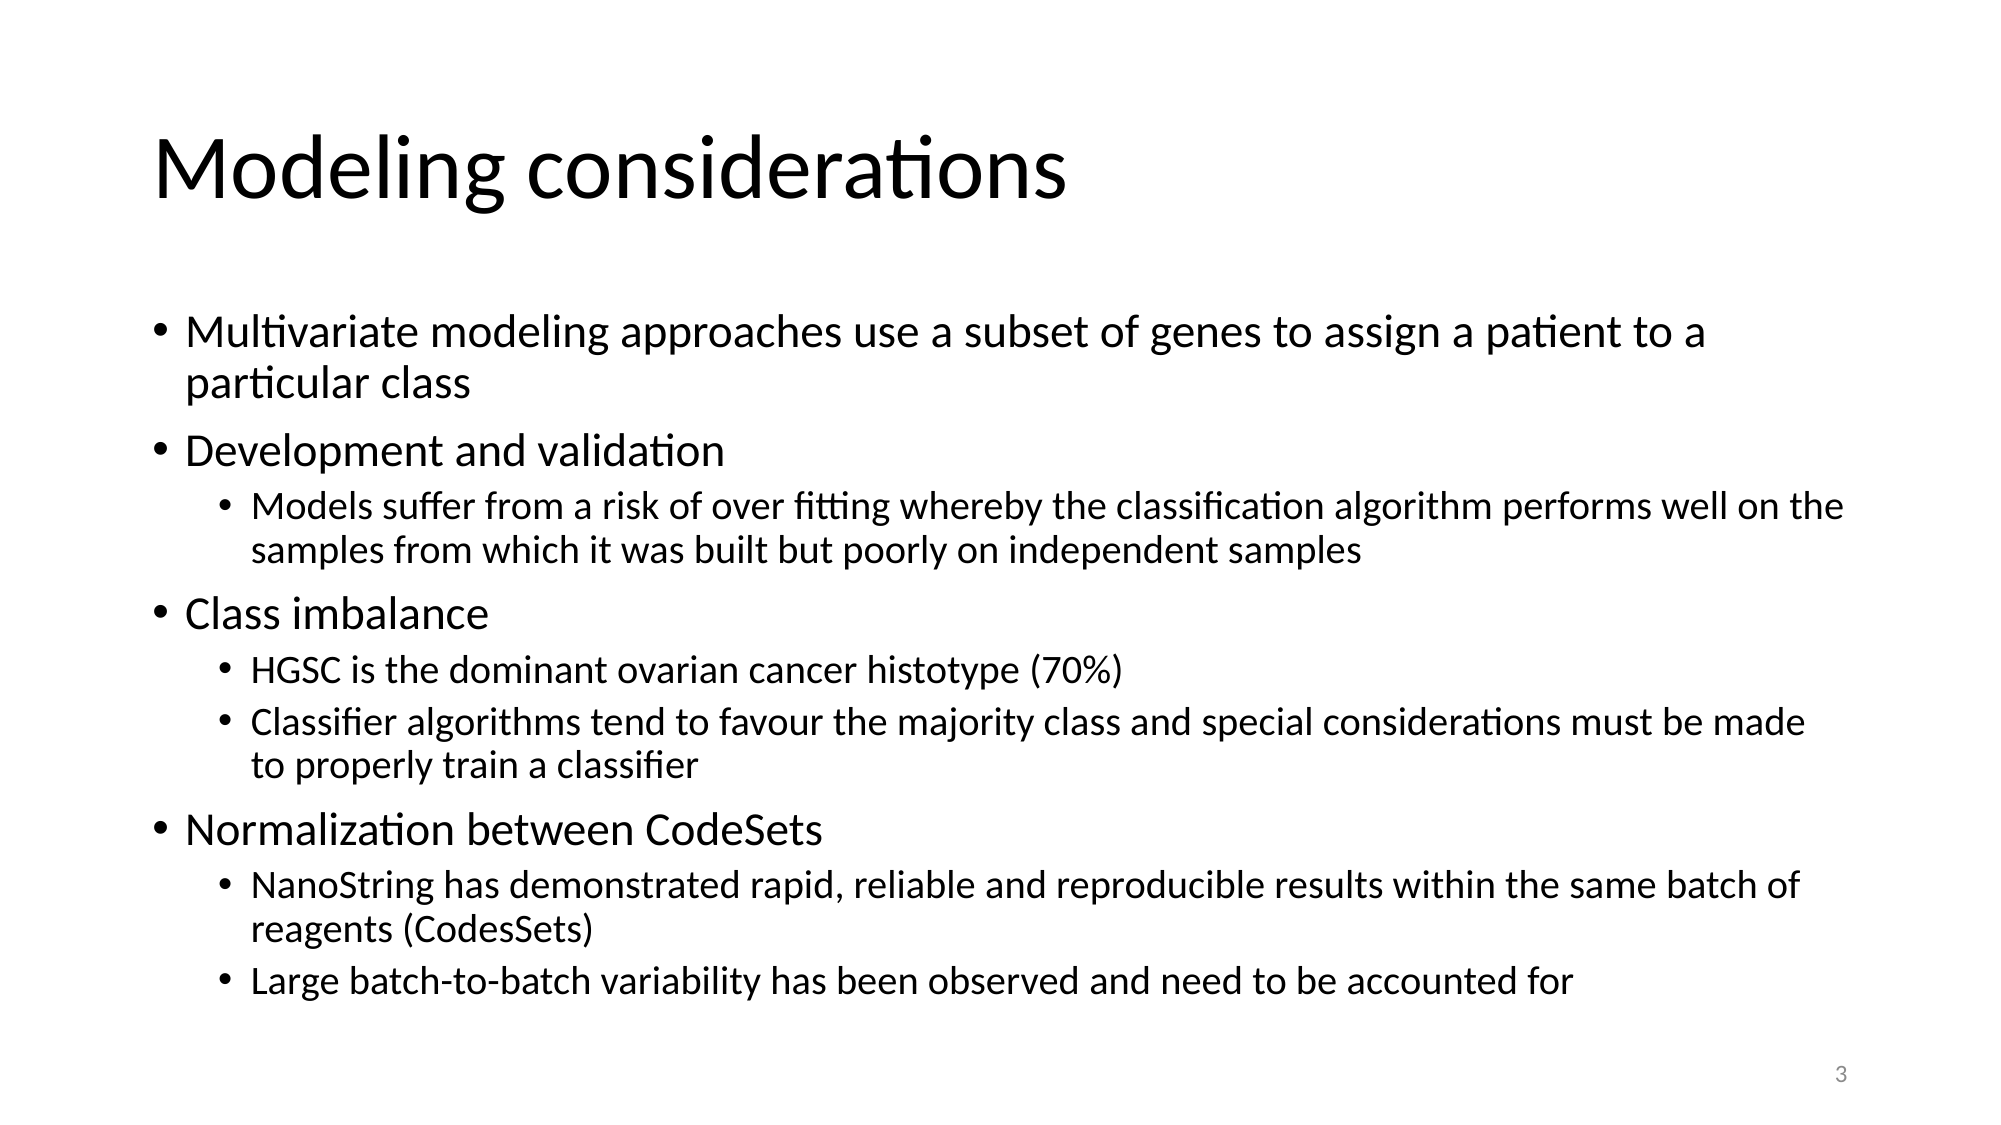

# Modeling considerations
Multivariate modeling approaches use a subset of genes to assign a patient to a particular class
Development and validation
Models suffer from a risk of over fitting whereby the classification algorithm performs well on the samples from which it was built but poorly on independent samples
Class imbalance
HGSC is the dominant ovarian cancer histotype (70%)
Classifier algorithms tend to favour the majority class and special considerations must be made to properly train a classifier
Normalization between CodeSets
NanoString has demonstrated rapid, reliable and reproducible results within the same batch of reagents (CodesSets)
Large batch-to-batch variability has been observed and need to be accounted for

3